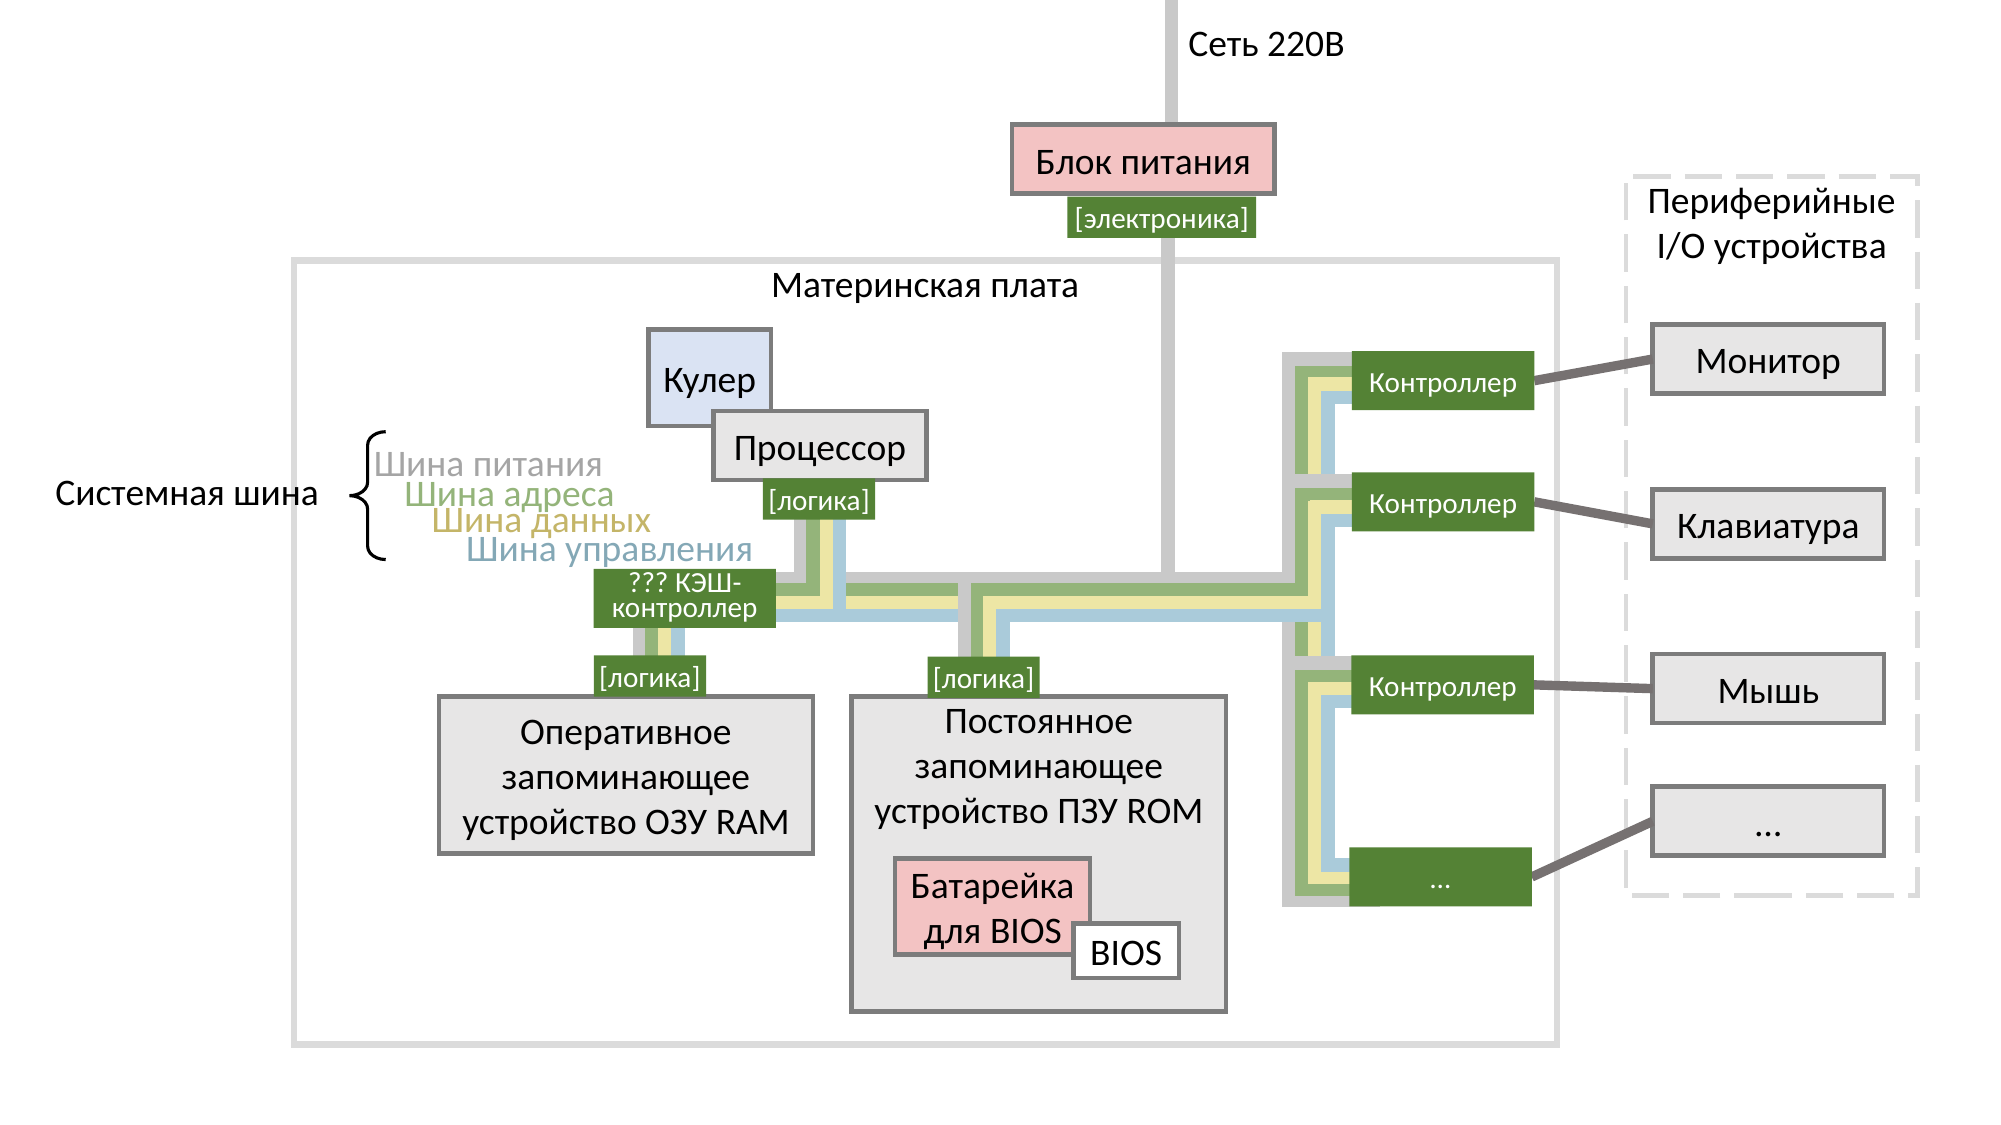

Сеть 220В
Блок питания
Периферийные I/O устройства
[электроника]
Материнская плата
Монитор
Кулер
Контроллер
Процессор

Шина питания
Системная шина
Контроллер
Шина адреса
[логика]
Клавиатура
Шина данных
Шина управления
??? КЭШ-контроллер
Мышь
[логика]
Контроллер
[логика]
Постоянное запоминающее устройство ПЗУ ROM
Оперативное запоминающее устройство ОЗУ RAM
…
…
Батарейка для BIOS
BIOS